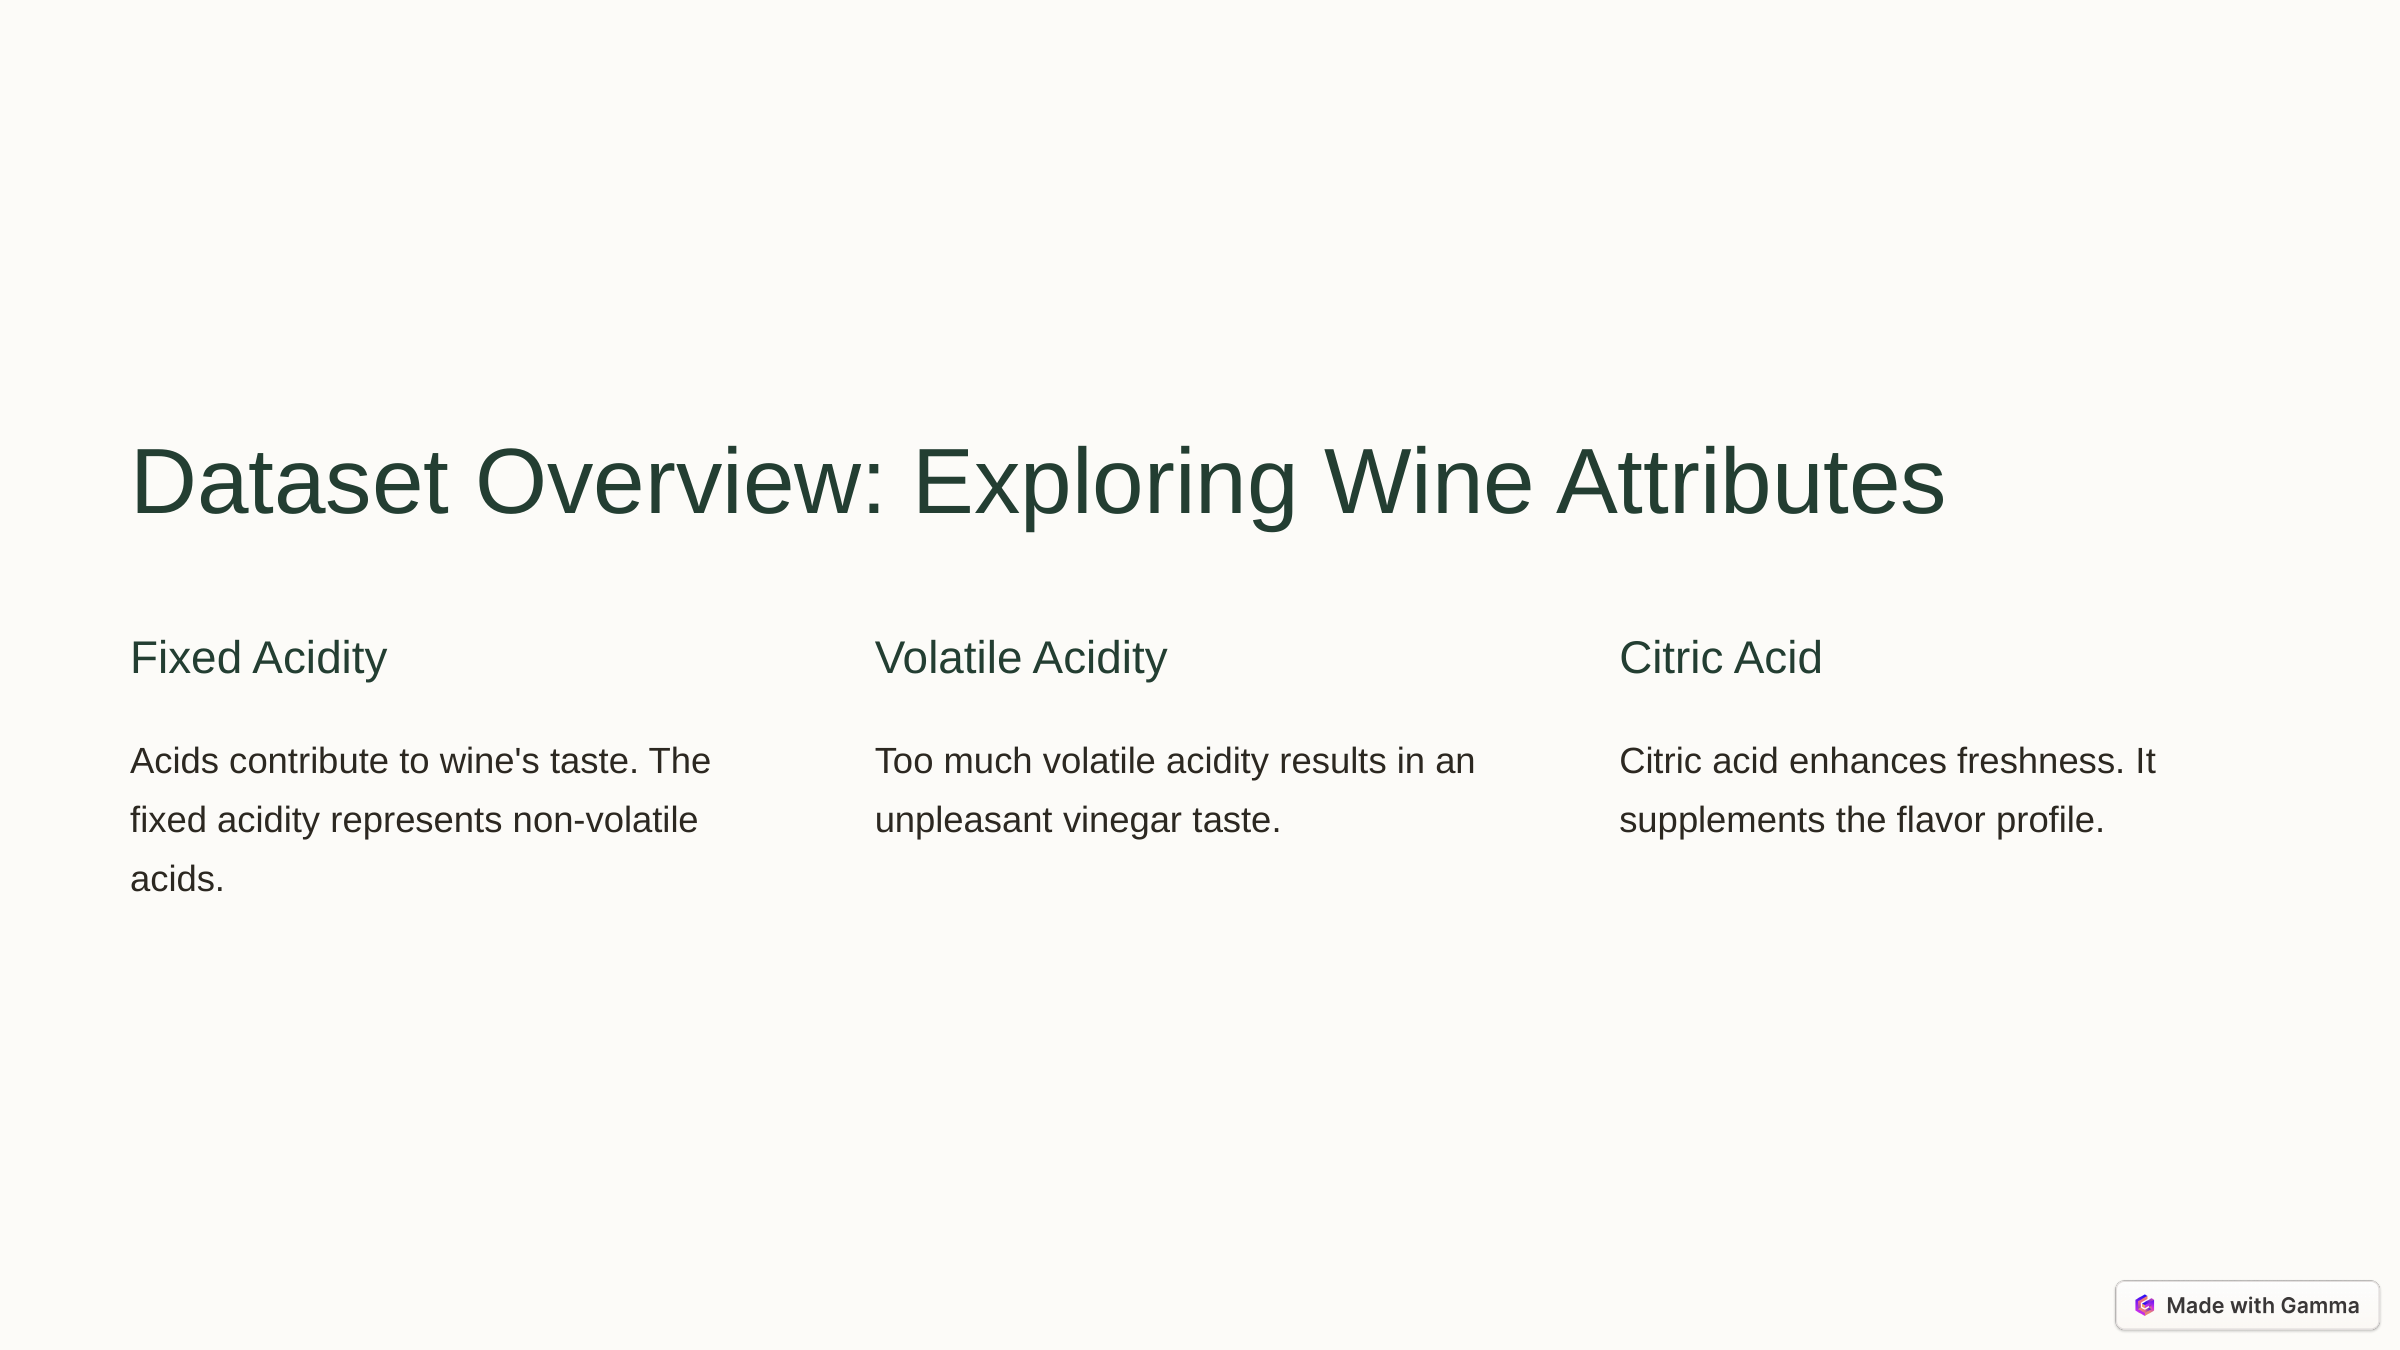

Dataset Overview: Exploring Wine Attributes
Fixed Acidity
Volatile Acidity
Citric Acid
Acids contribute to wine's taste. The fixed acidity represents non-volatile acids.
Too much volatile acidity results in an unpleasant vinegar taste.
Citric acid enhances freshness. It supplements the flavor profile.